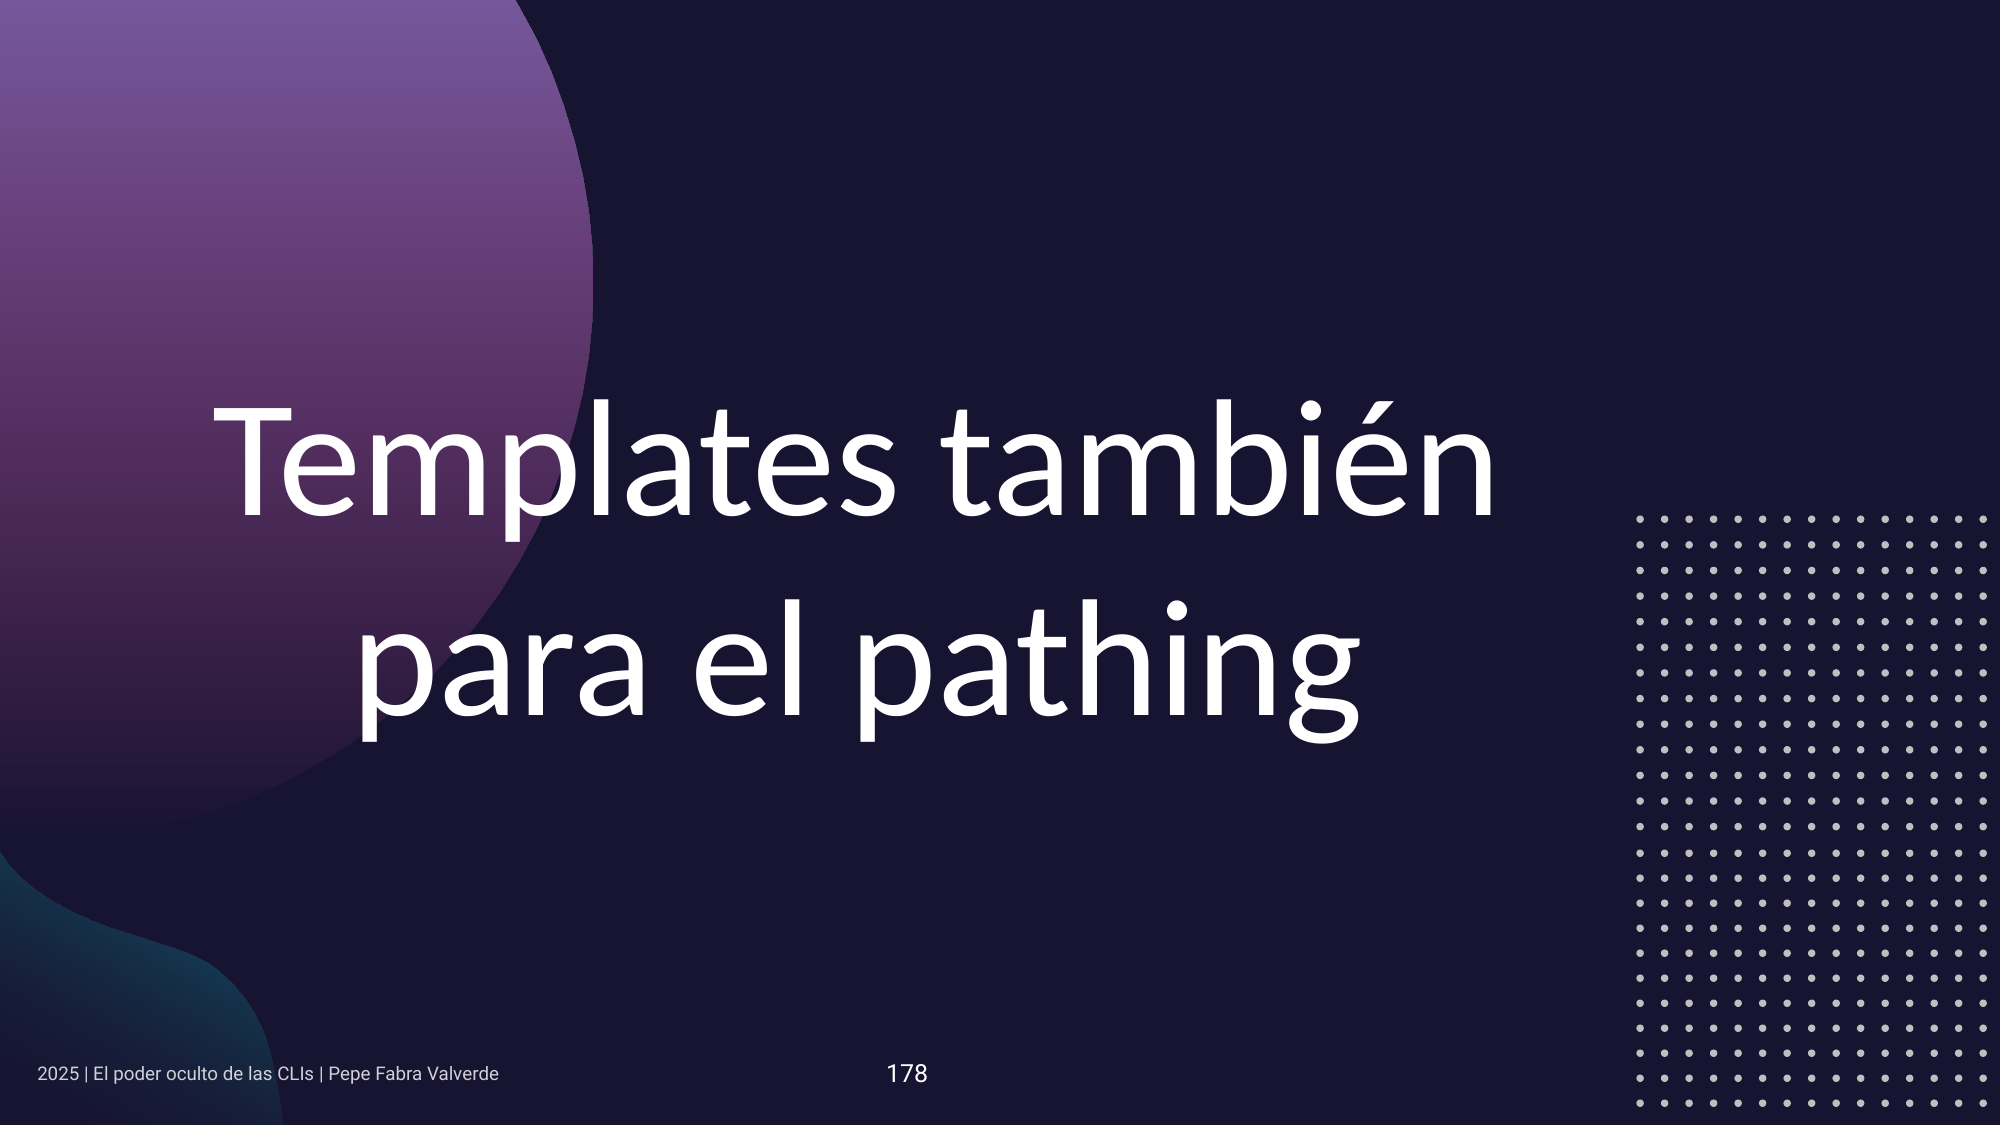

Templates también para el pathing
2025 | El poder oculto de las CLIs | Pepe Fabra Valverde